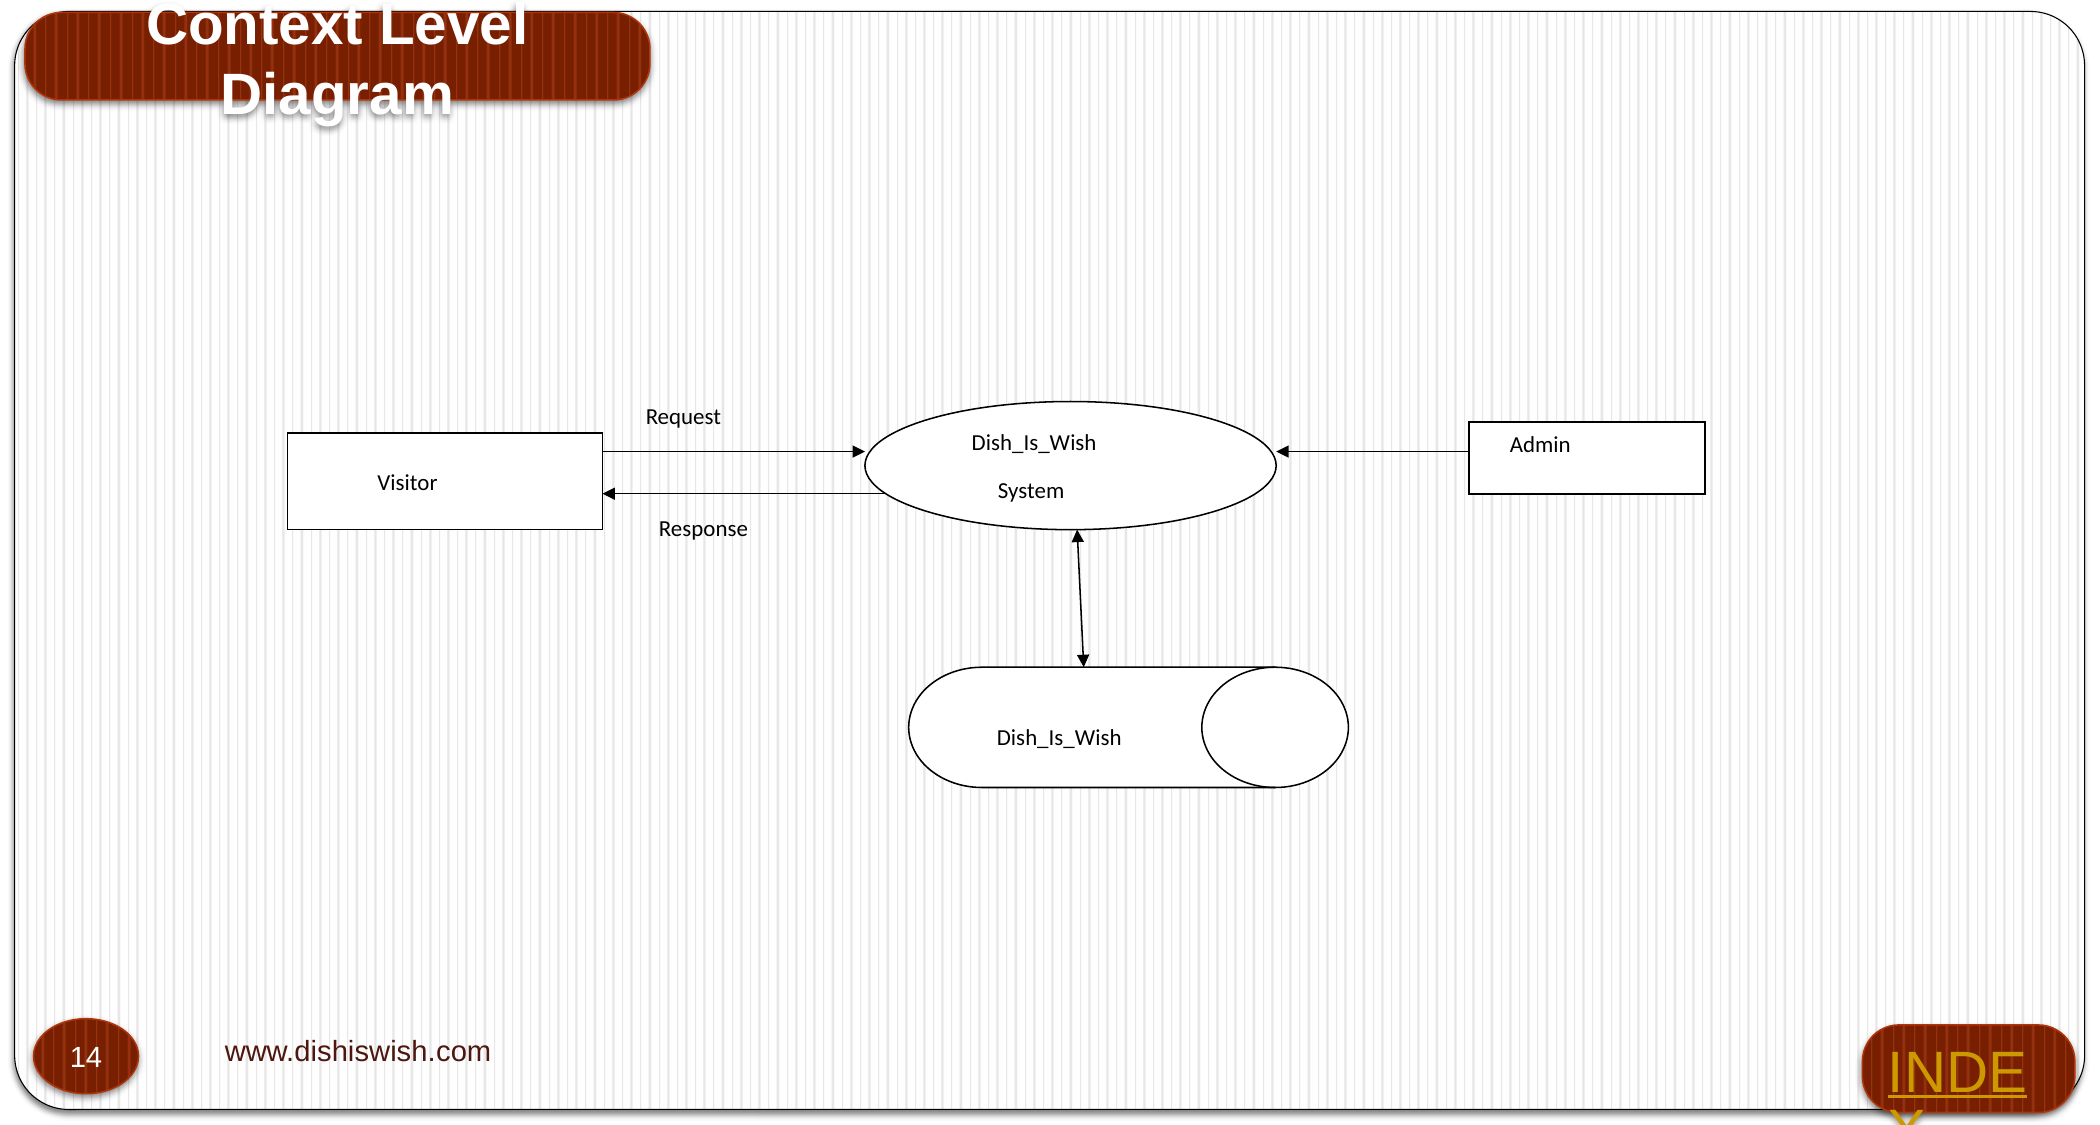

Context Level Diagram

Request
      Dish_Is_Wish
           System
     Admin

                                   Visitor
Response

Dish_Is_Wish

www.dishiswish.com
14
INDEX